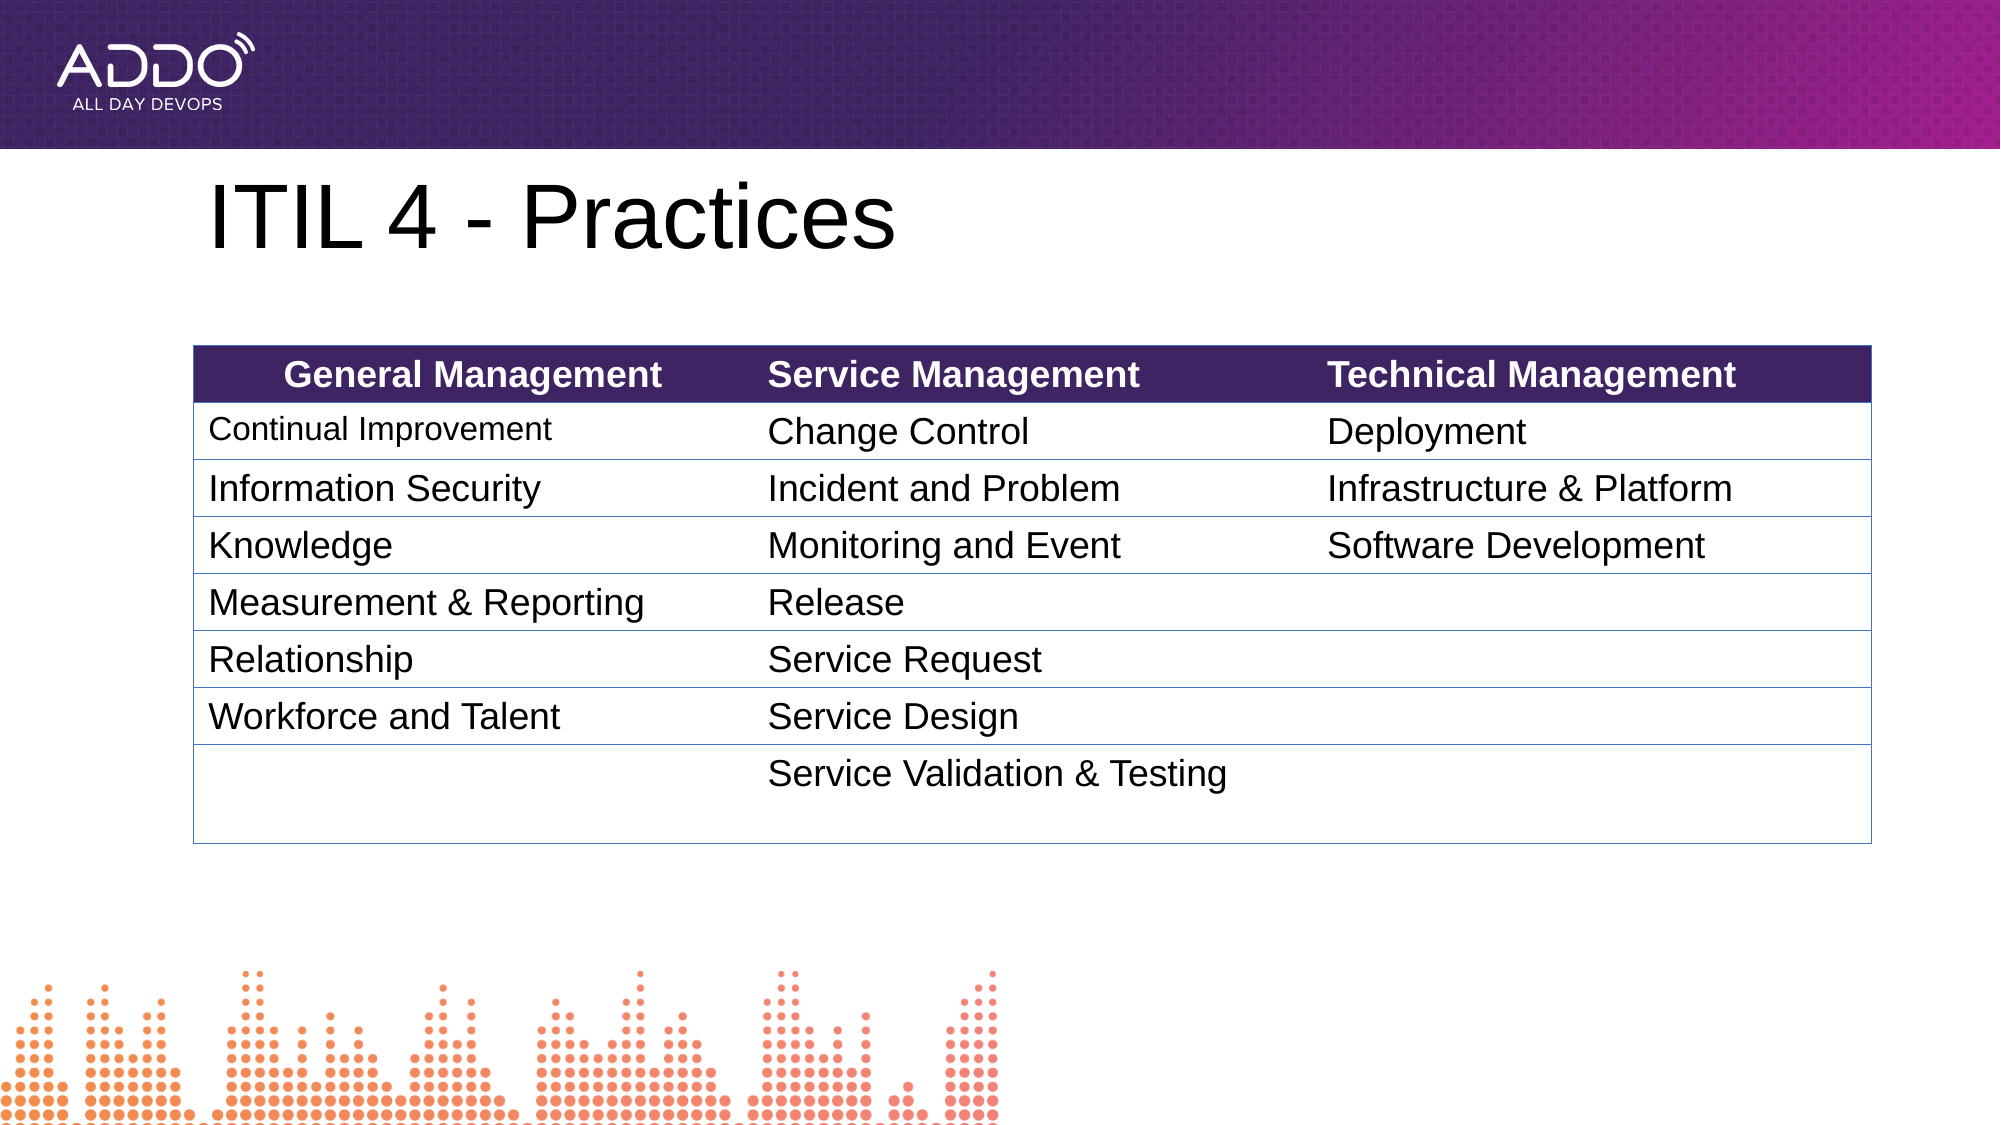

ITIL 4 - Practices
| General Management | Service Management | Technical Management |
| --- | --- | --- |
| Continual Improvement | Change Control | Deployment |
| Information Security | Incident and Problem | Infrastructure & Platform |
| Knowledge | Monitoring and Event | Software Development |
| Measurement & Reporting | Release |  |
| Relationship | Service Request |  |
| Workforce and Talent | Service Design |  |
|  | Service Validation & Testing |  |